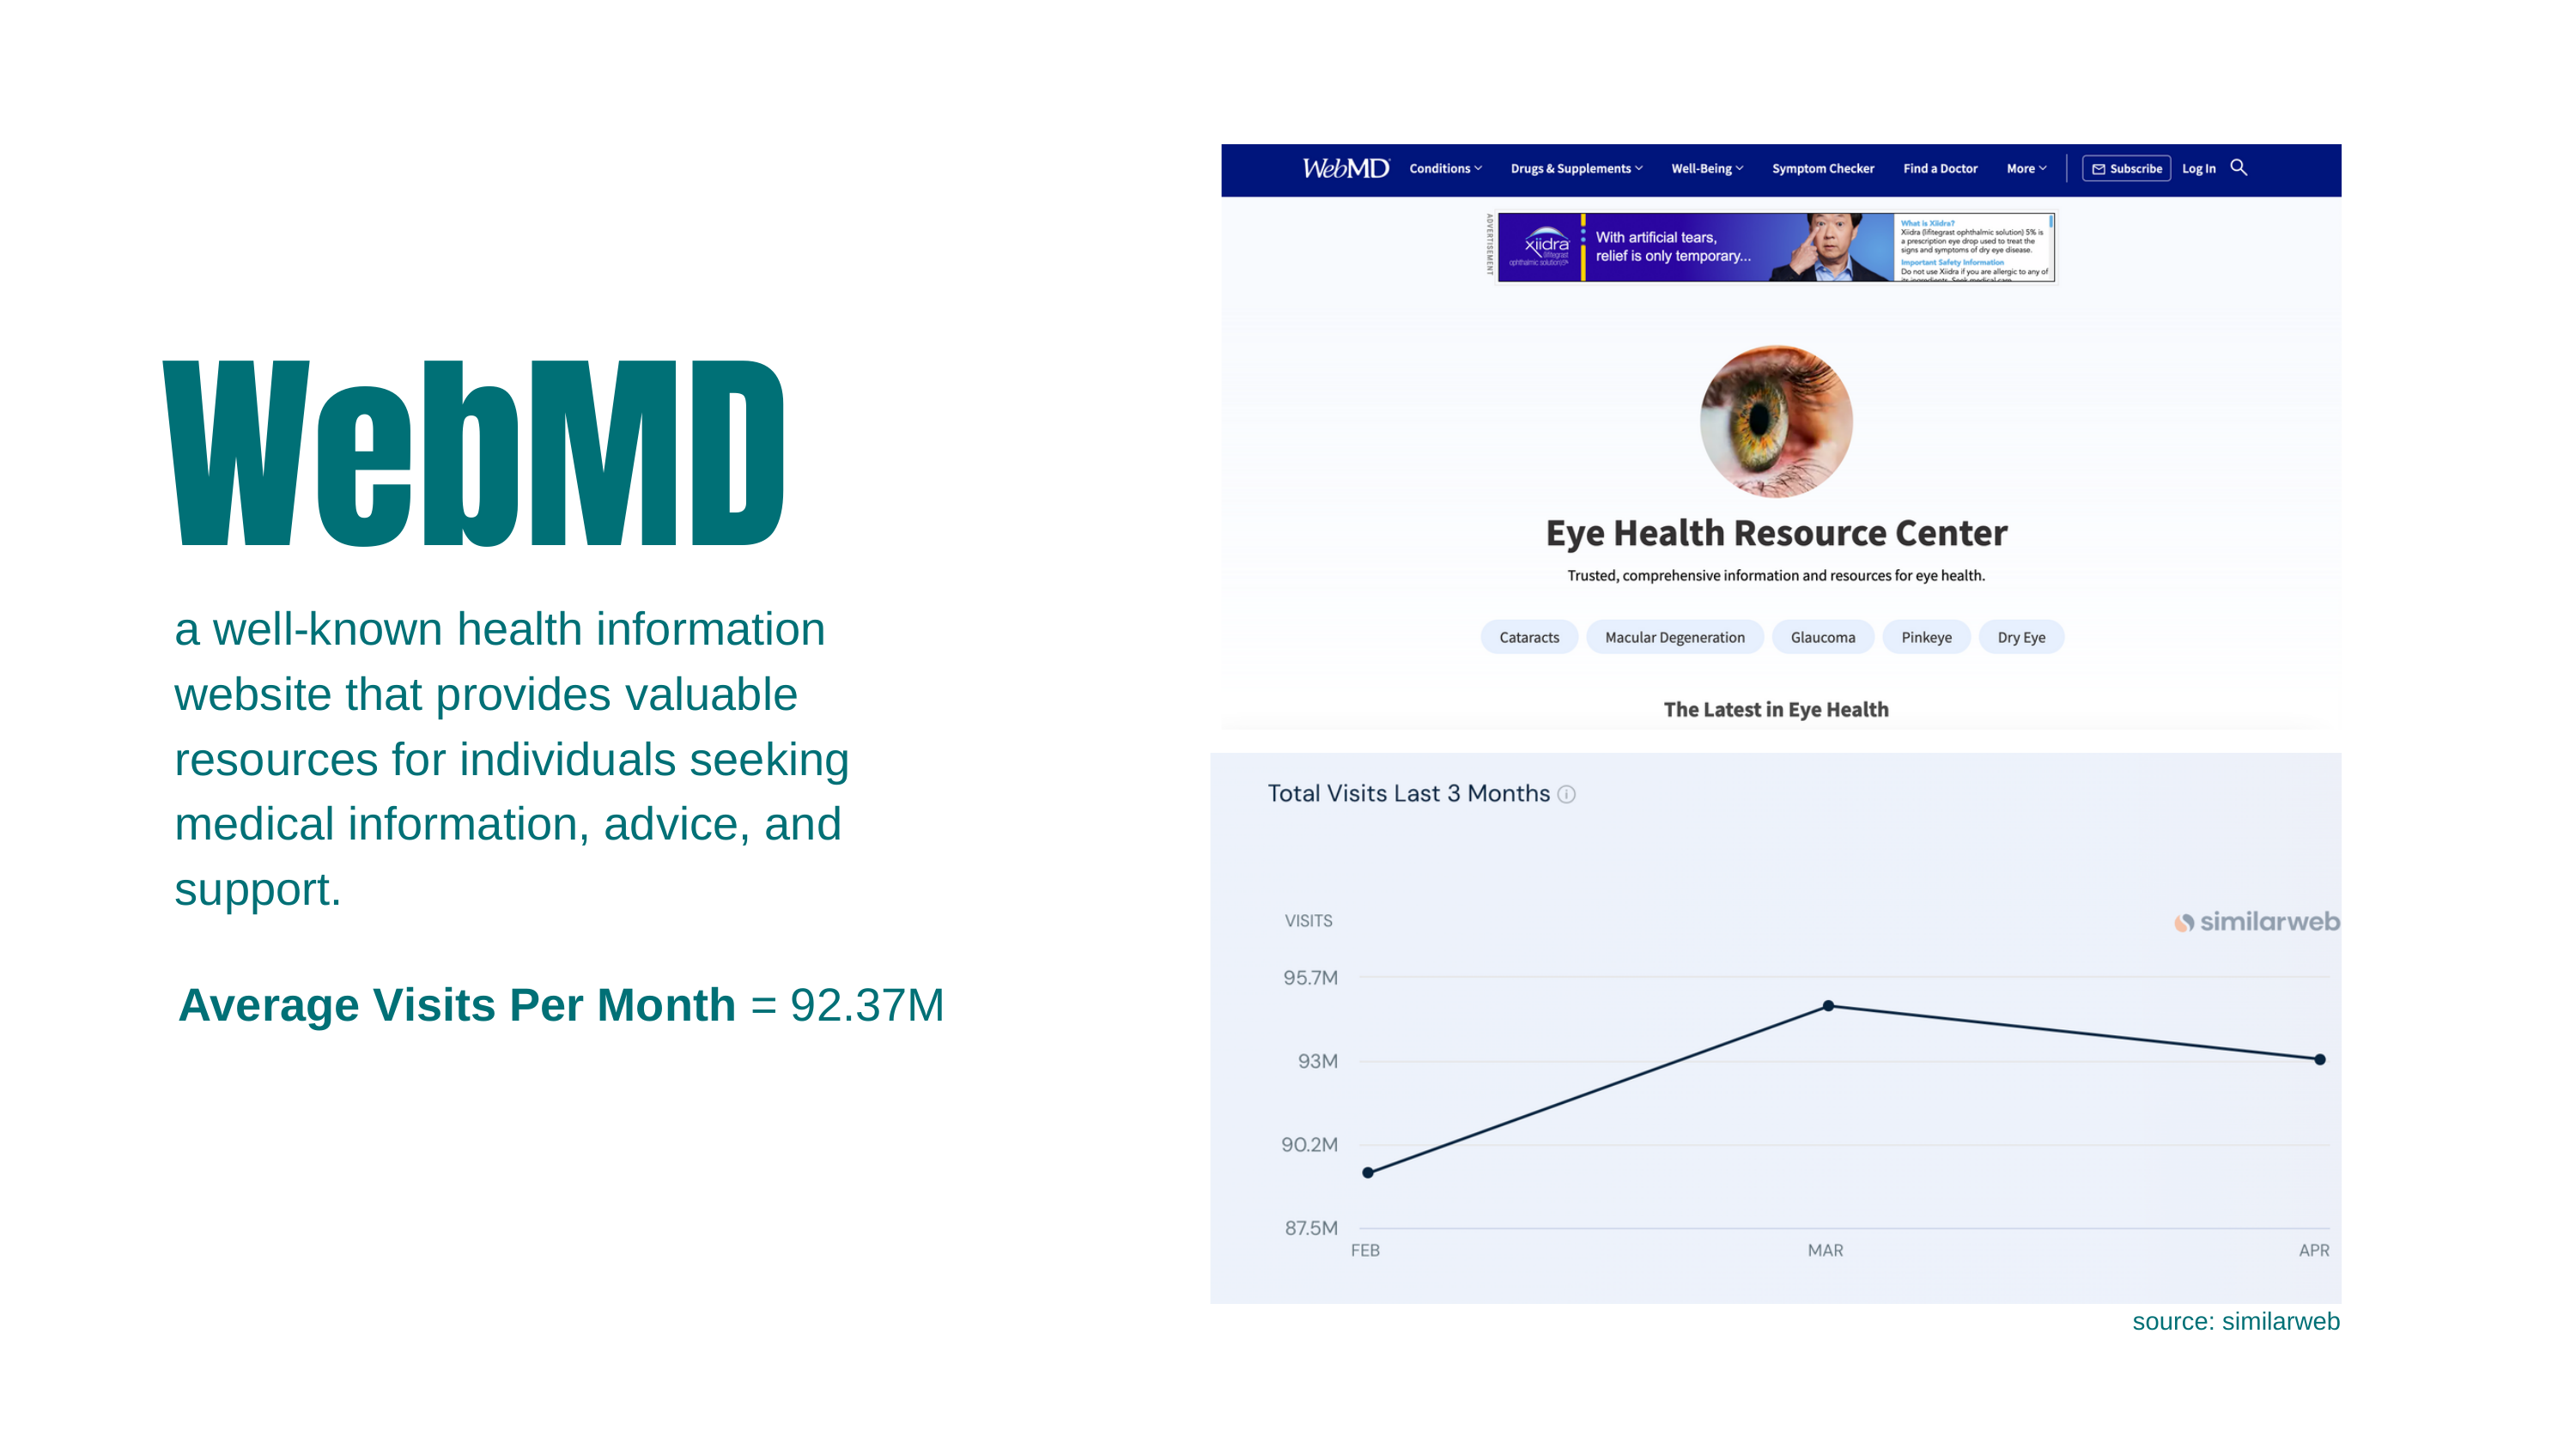

WebMD
a well-known health information website that provides valuable resources for individuals seeking medical information, advice, and support.

Average Visits Per Month = 92.37M
source: similarweb